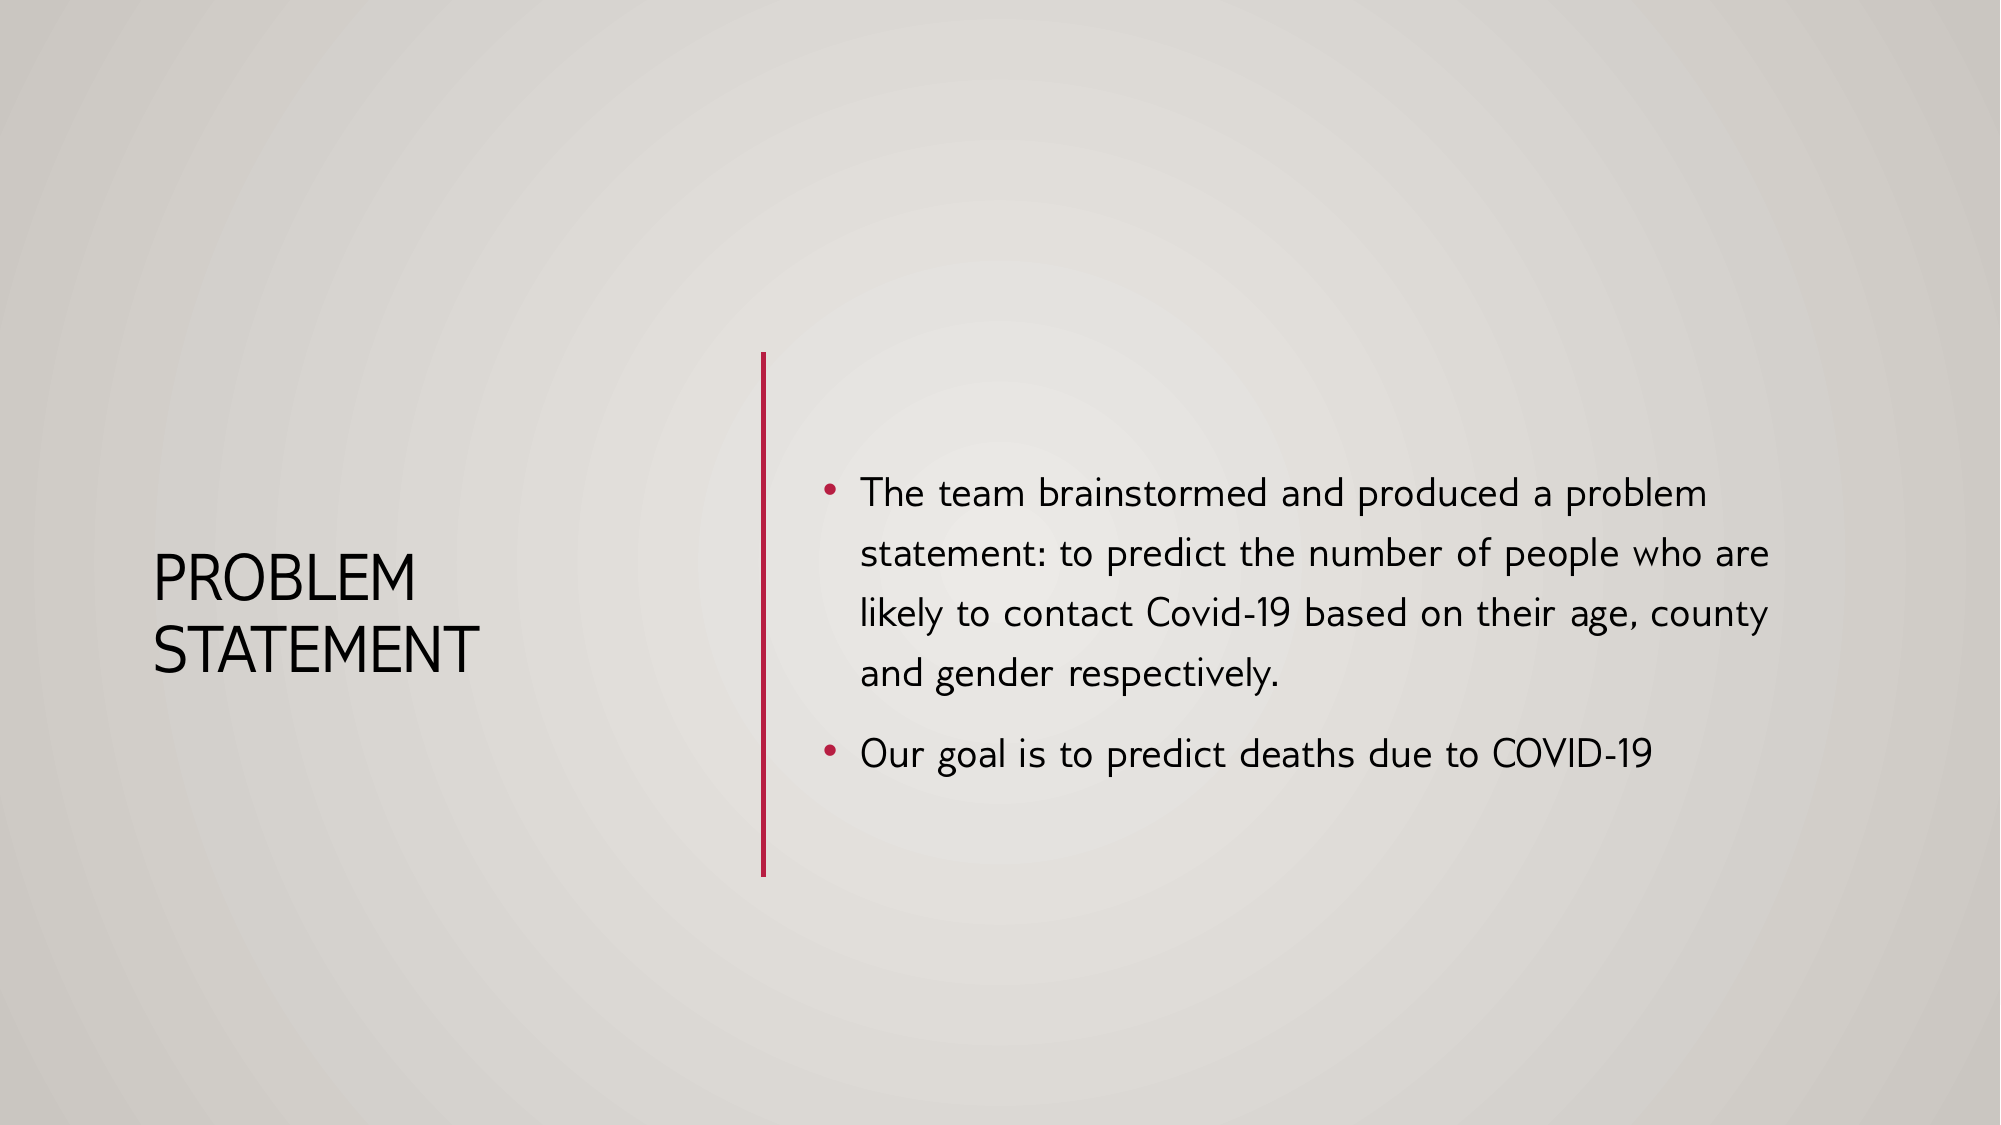

# PROBLEM STATEMENT
The team brainstormed and produced a problem statement: to predict the number of people who are likely to contact Covid-19 based on their age, county and gender respectively.
Our goal is to predict deaths due to COVID-19